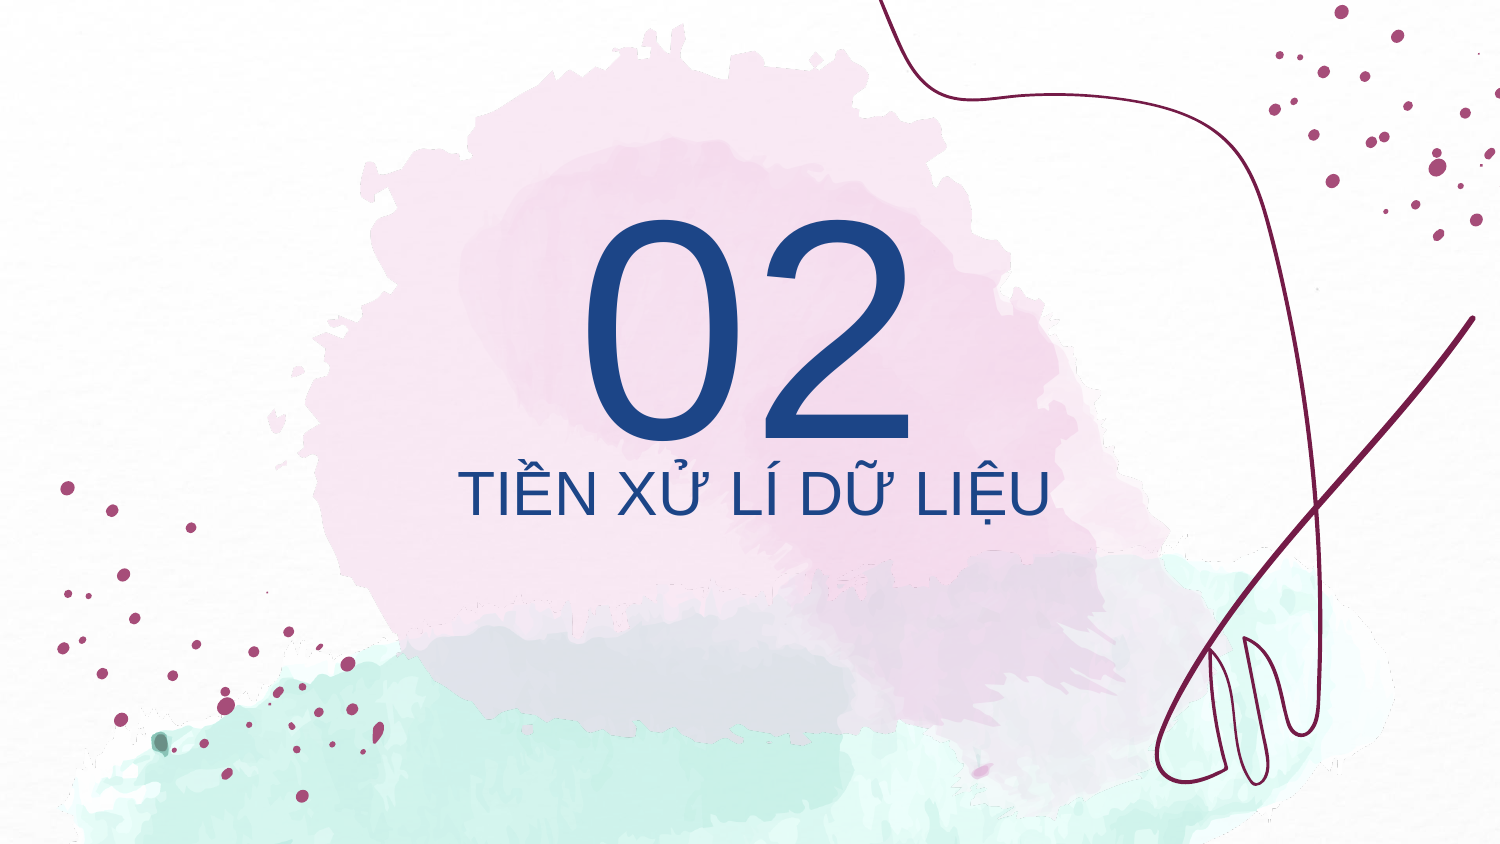

02
# TIỀN XỬ LÍ DỮ LIỆU